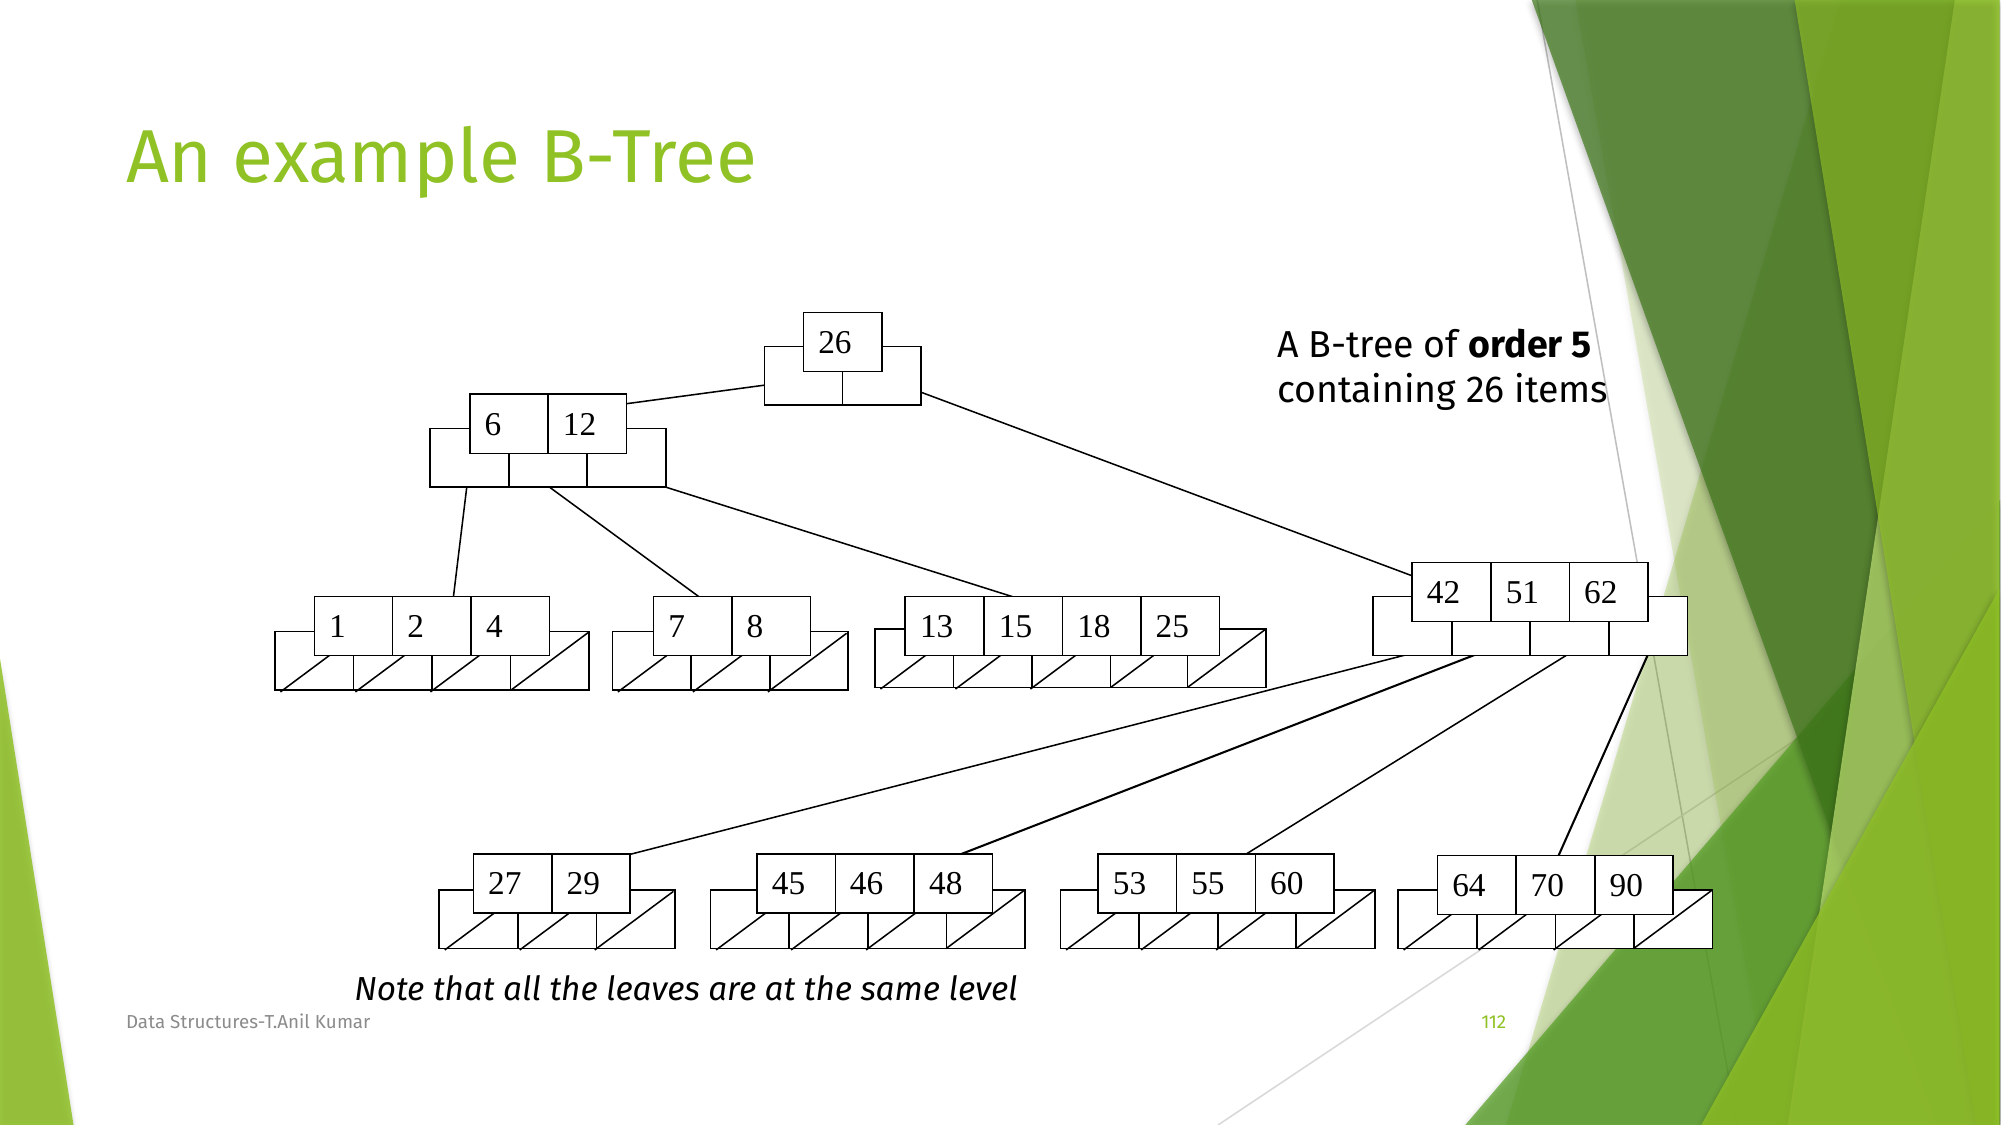

# An example B-Tree
26
A B-tree of order 5 containing 26 items

6
12

42
51
62

1
2
4
7
8
13
15
18
25

27

29

45

46

48

53

55

60

64

70

90

Note that all the leaves are at the same level
Data Structures-T.Anil Kumar
112